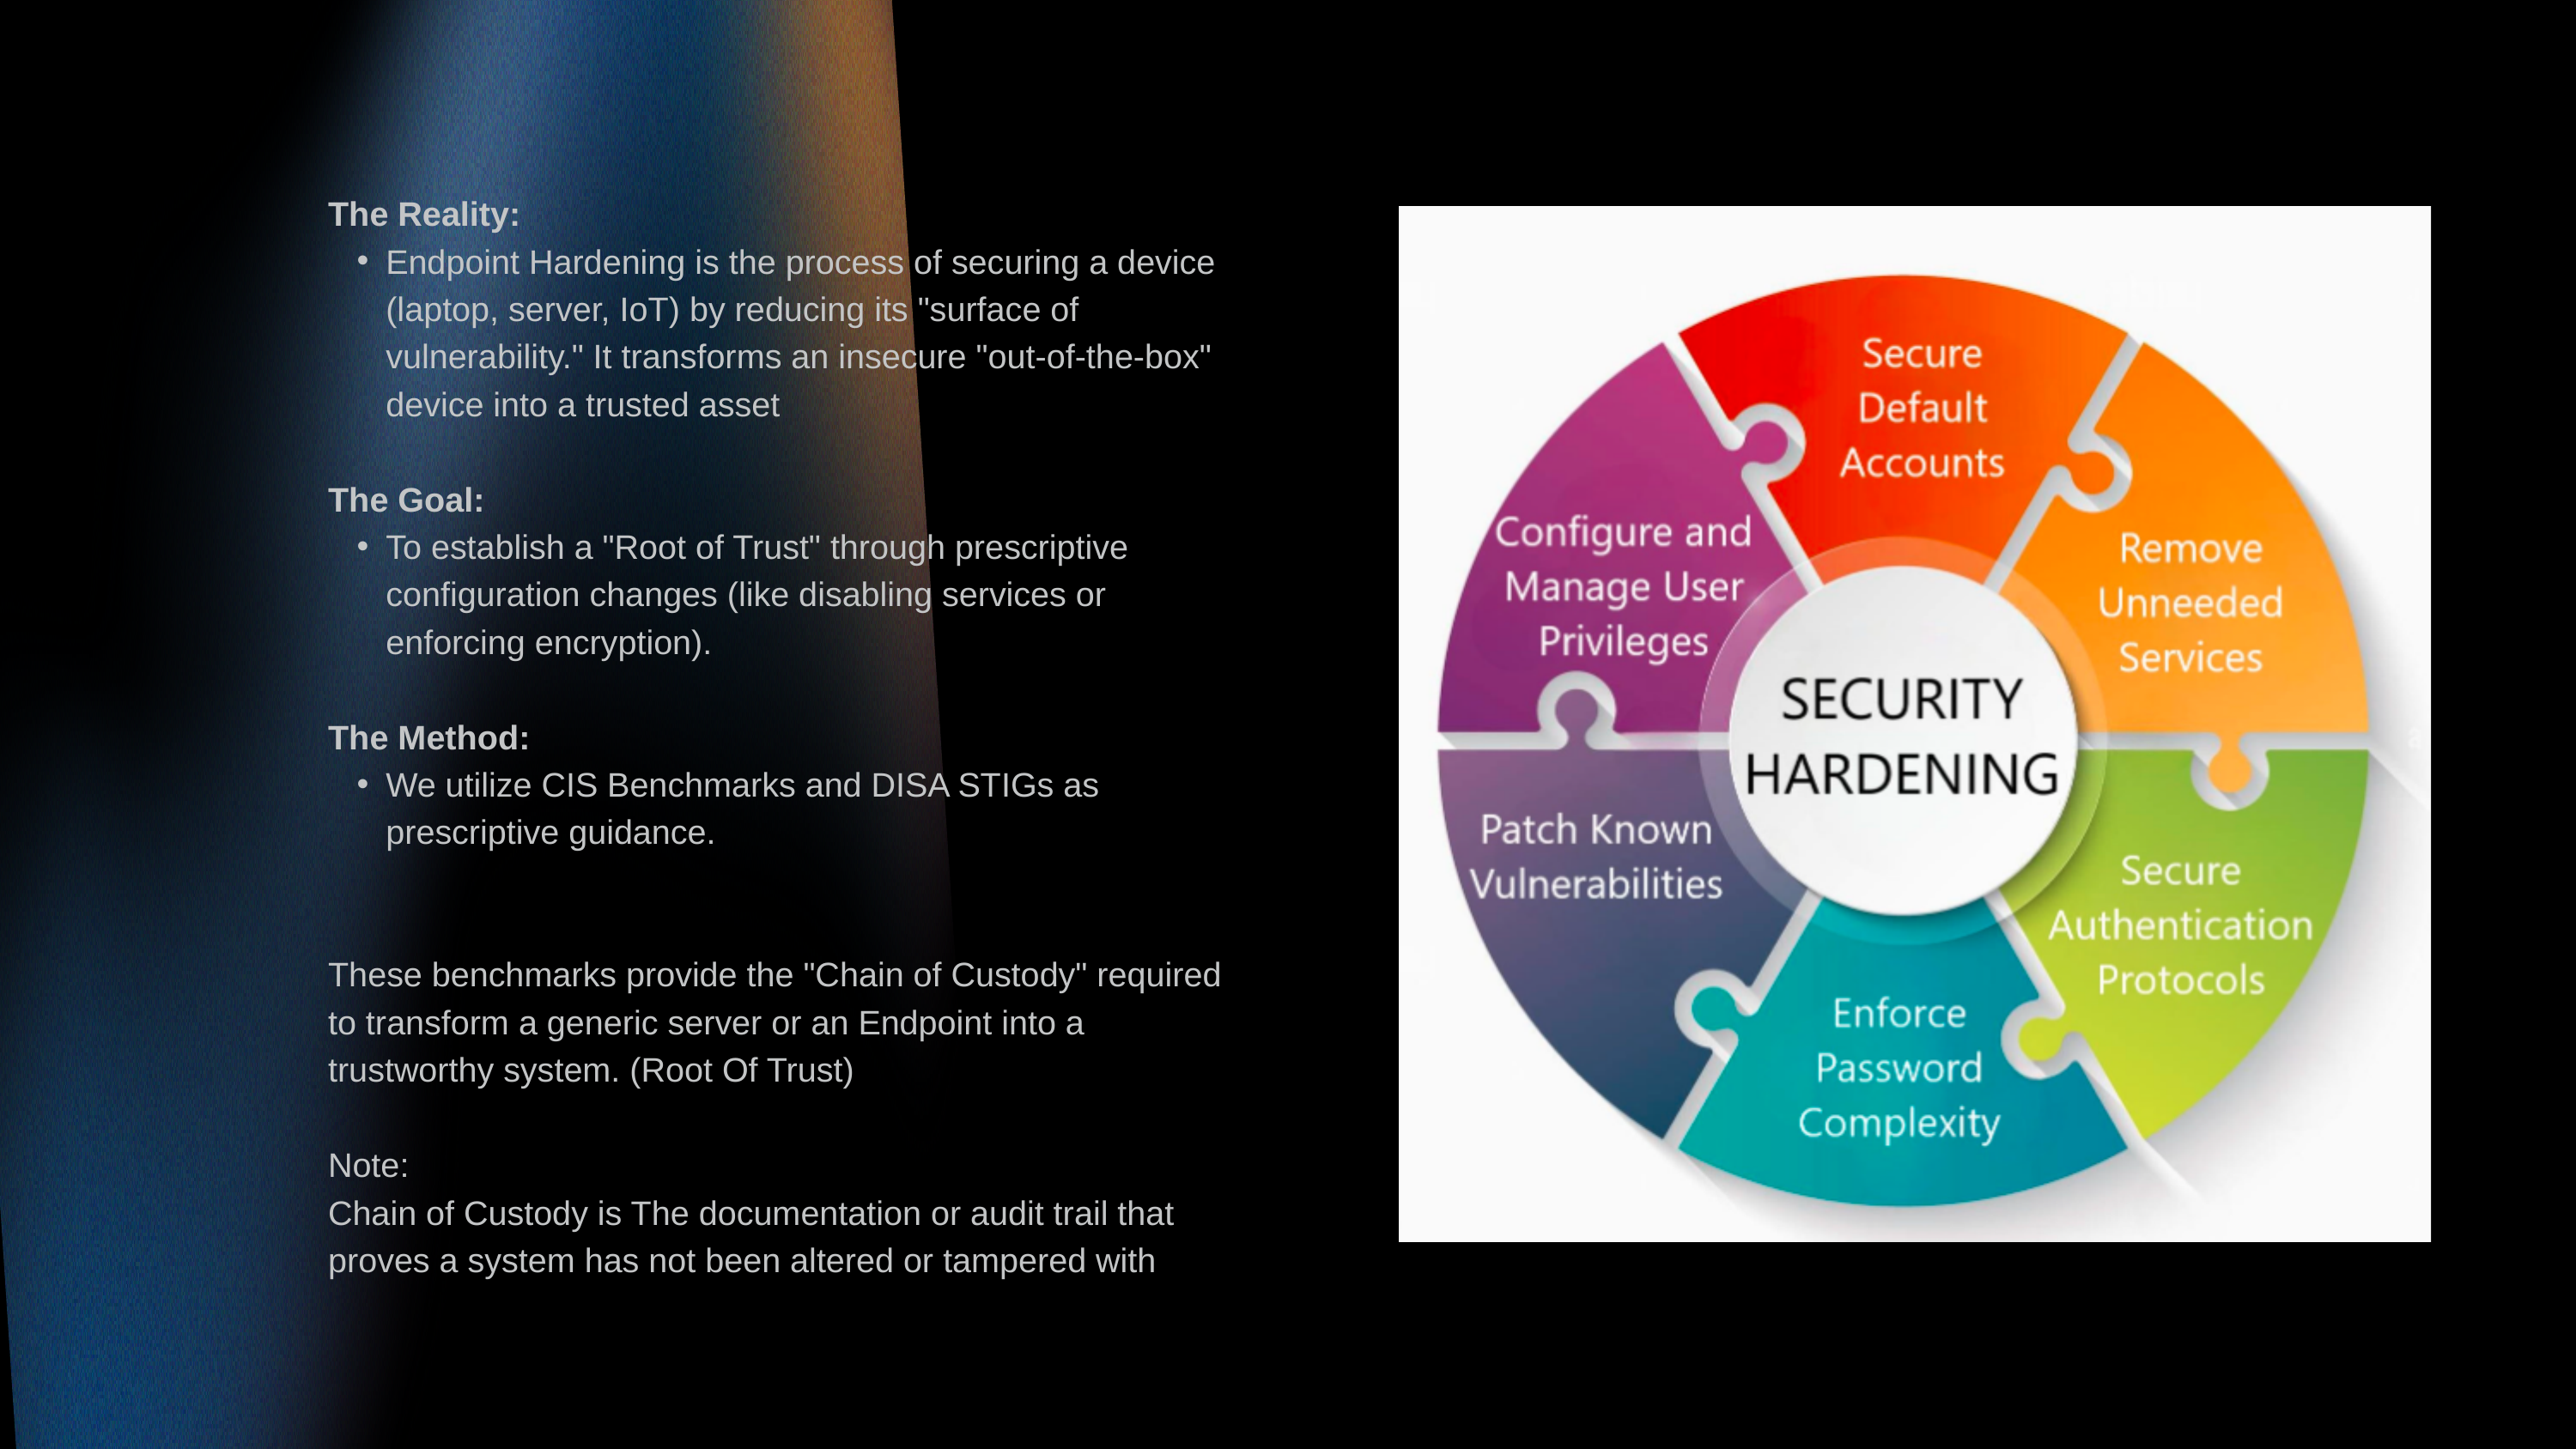

The Reality:
Endpoint Hardening is the process of securing a device (laptop, server, IoT) by reducing its "surface of vulnerability." It transforms an insecure "out-of-the-box" device into a trusted asset

The Goal:
To establish a "Root of Trust" through prescriptive configuration changes (like disabling services or enforcing encryption).

The Method:
We utilize CIS Benchmarks and DISA STIGs as prescriptive guidance.

These benchmarks provide the "Chain of Custody" required to transform a generic server or an Endpoint into a trustworthy system. (Root Of Trust)

Note:
Chain of Custody is The documentation or audit trail that proves a system has not been altered or tampered with